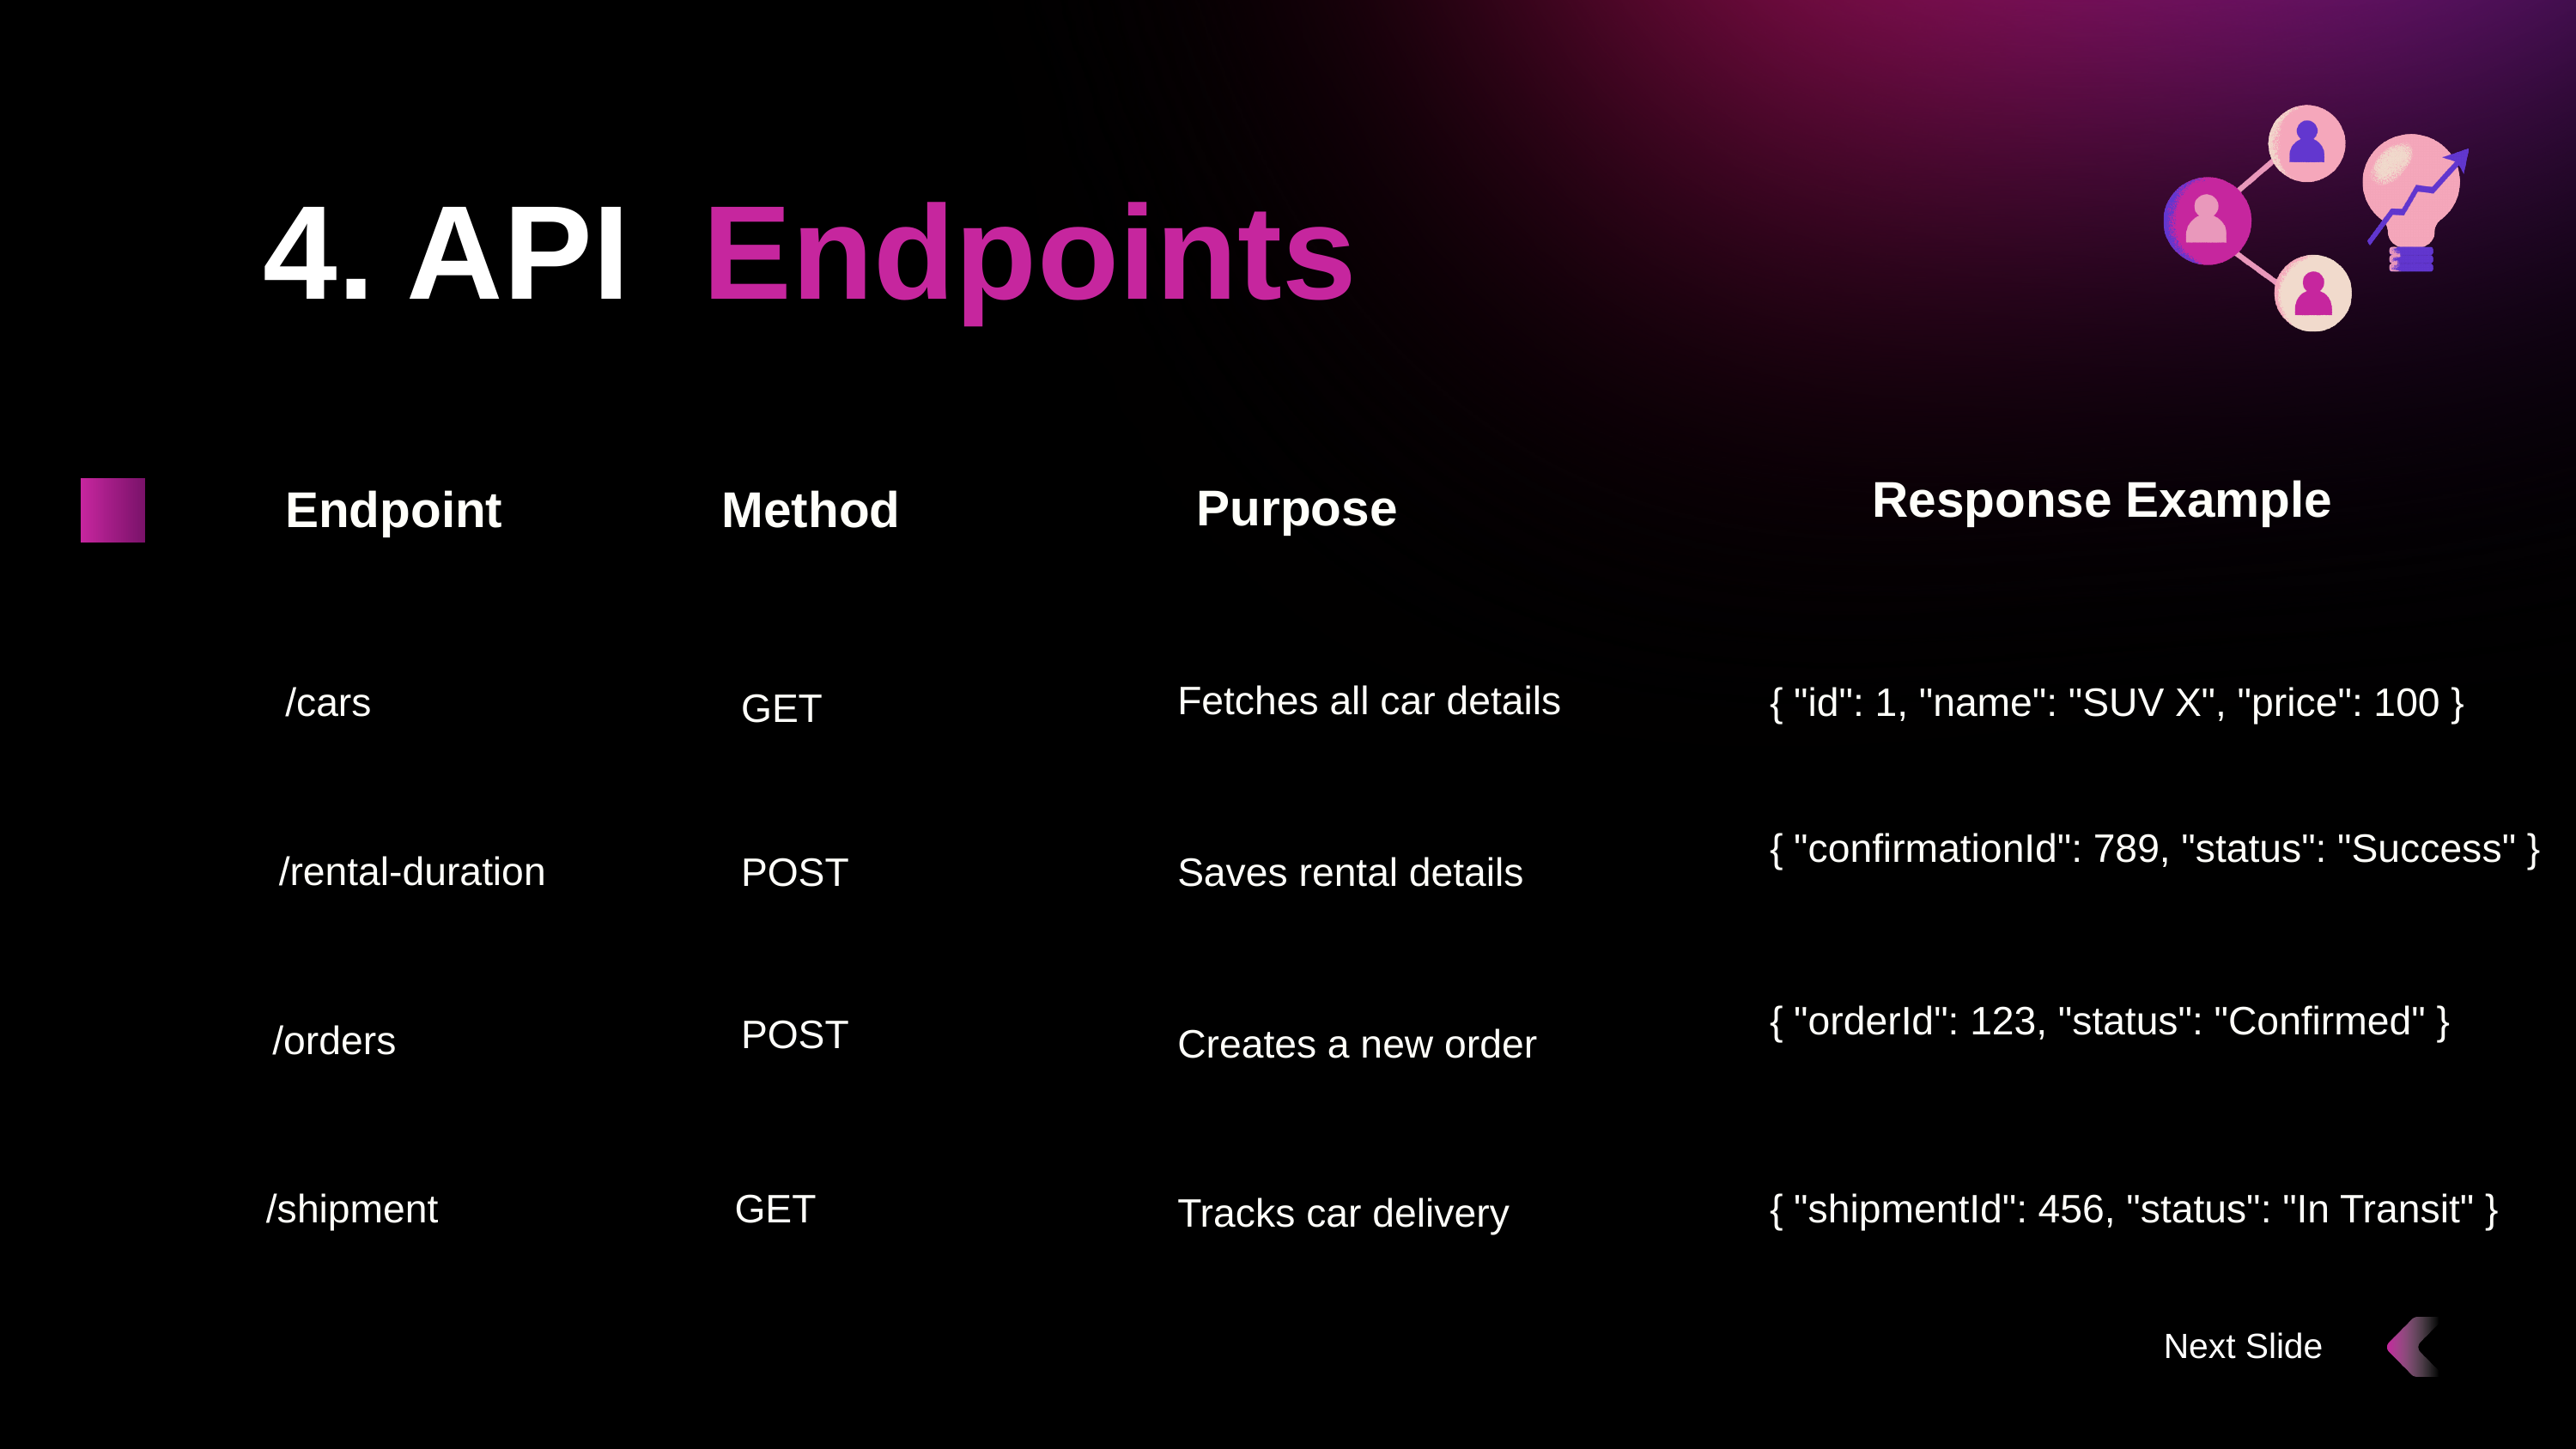

4. API

Endpoints
Response Example
Purpose
Endpoint
Method

Fetches all car details
/cars
{ "id": 1, "name": "SUV X", "price": 100 }
GET
{ "confirmationId": 789, "status": "Success" }
/rental-duration
POST
Saves rental details
{ "orderId": 123, "status": "Confirmed" }
POST
/orders
Creates a new order
/shipment
GET
{ "shipmentId": 456, "status": "In Transit" }
Tracks car delivery

Next Slide